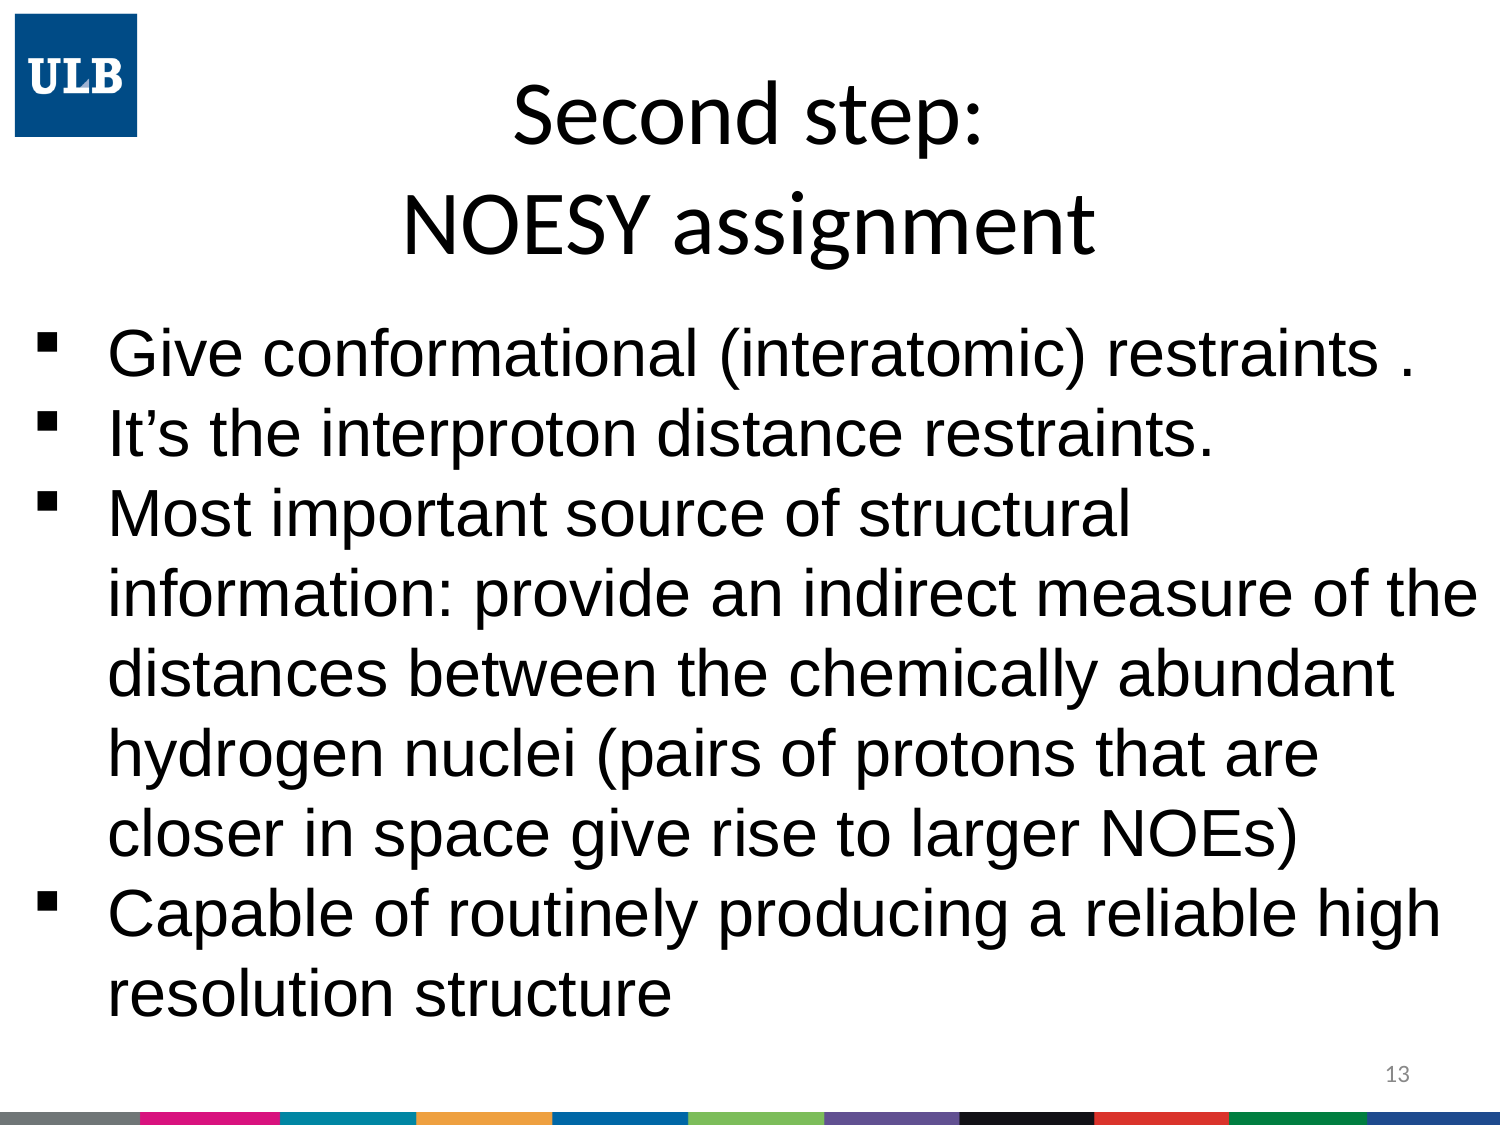

# Second step: NOESY assignment
Give conformational (interatomic) restraints .
It’s the interproton distance restraints.
Most important source of structural information: provide an indirect measure of the distances between the chemically abundant hydrogen nuclei (pairs of protons that are closer in space give rise to larger NOEs)
Capable of routinely producing a reliable high resolution structure

13